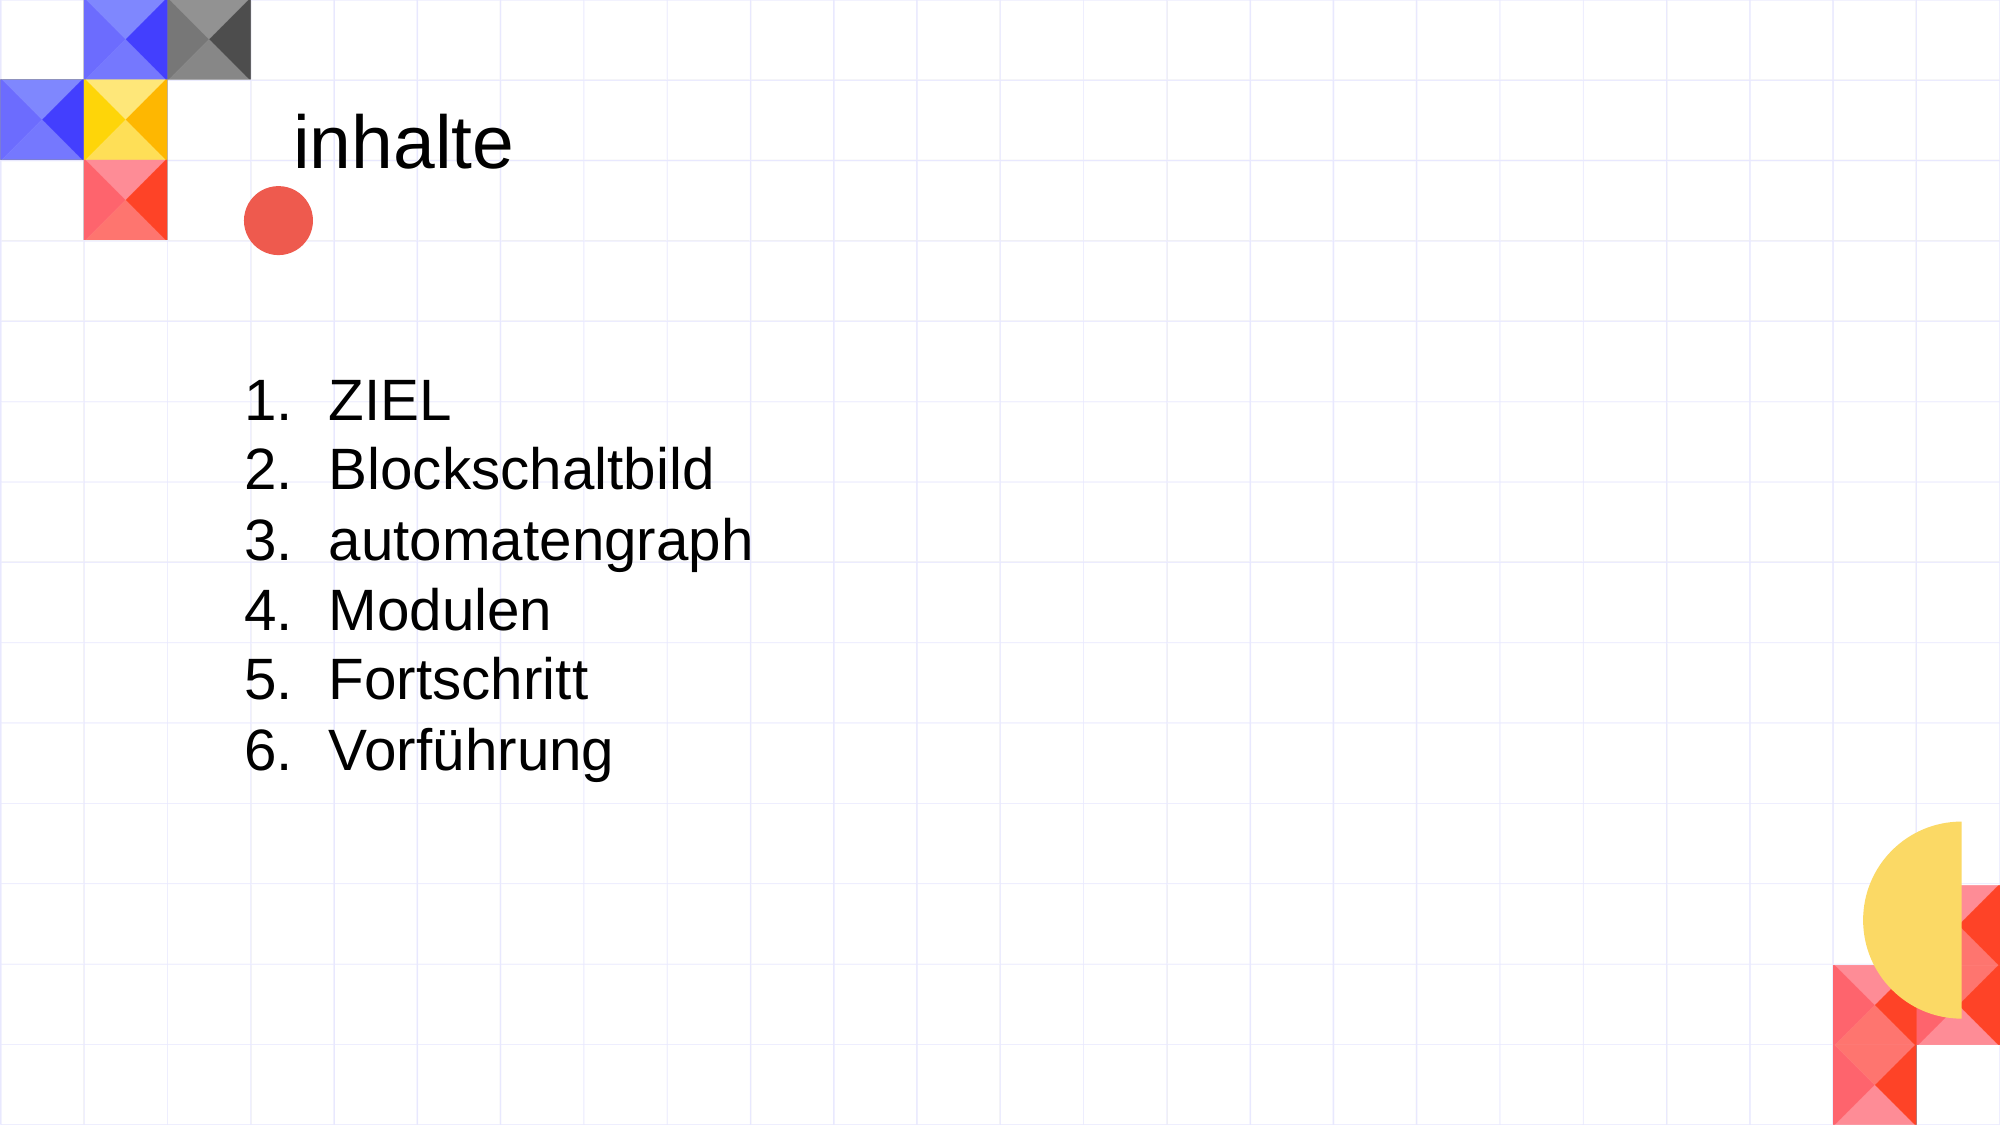

inhalte
ZIEL
Blockschaltbild
automatengraph
Modulen
Fortschritt
Vorführung